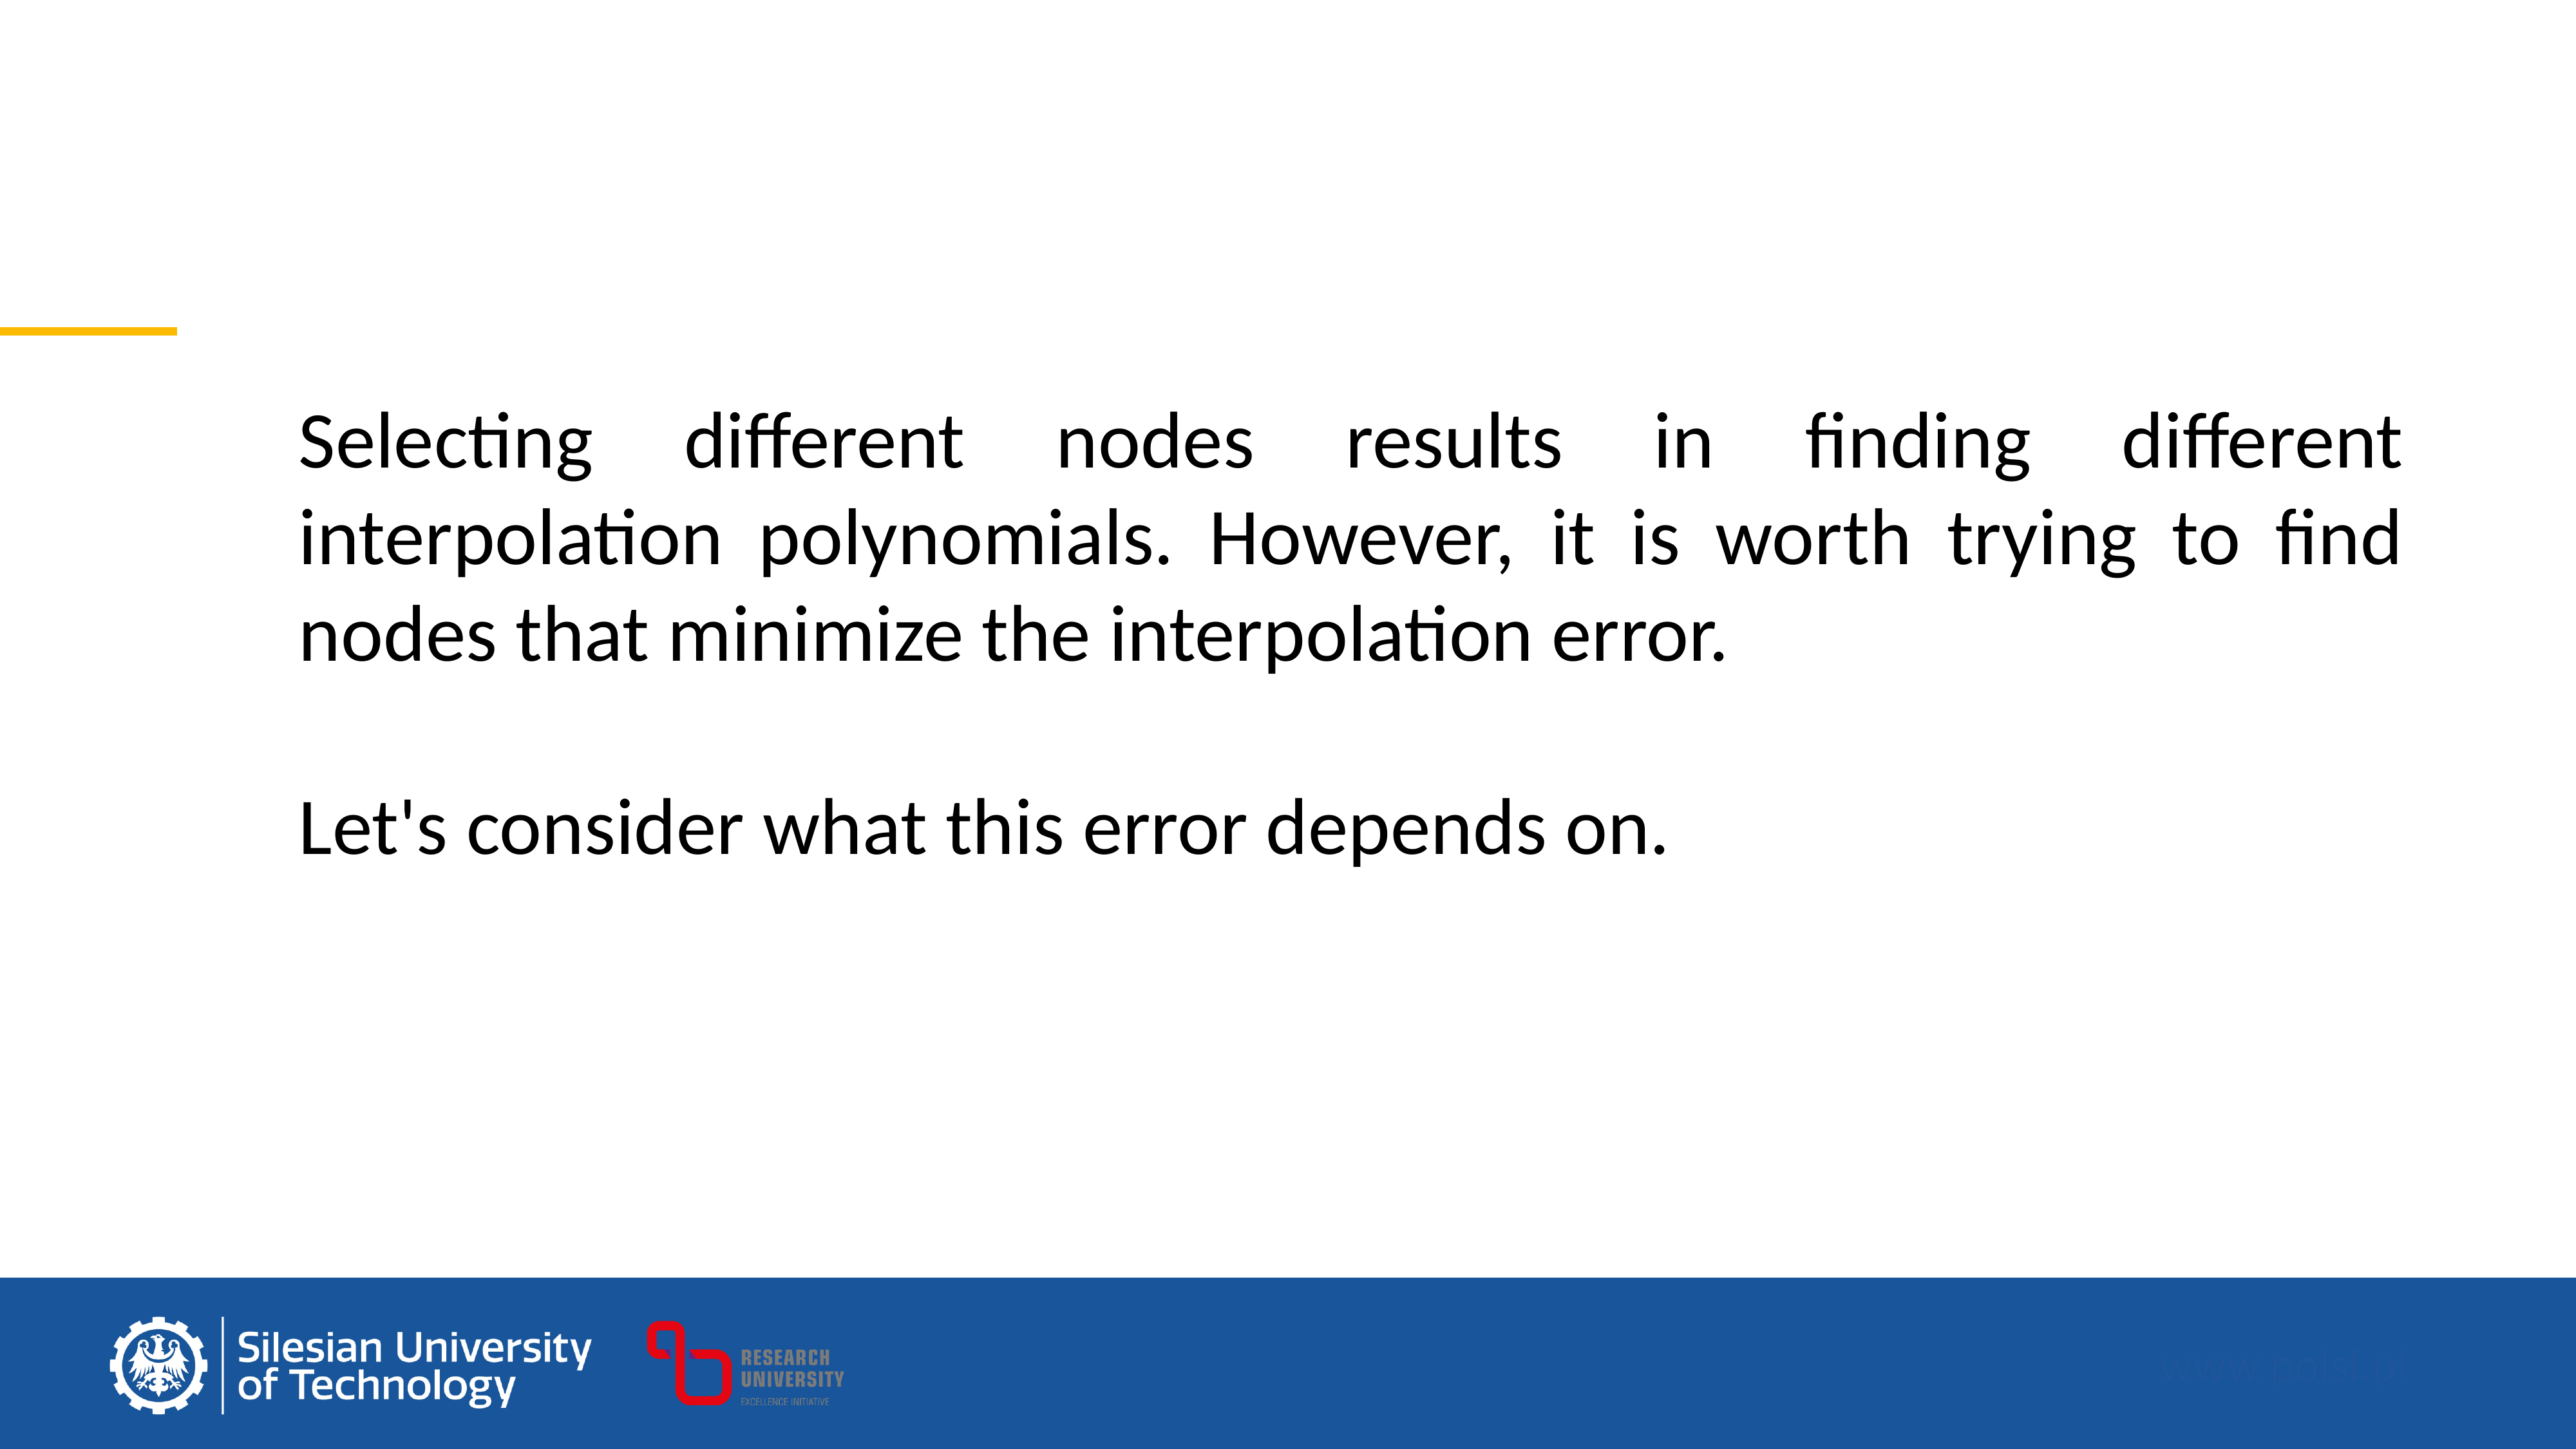

Selecting different nodes results in finding different interpolation polynomials. However, it is worth trying to find nodes that minimize the interpolation error.

Let's consider what this error depends on.